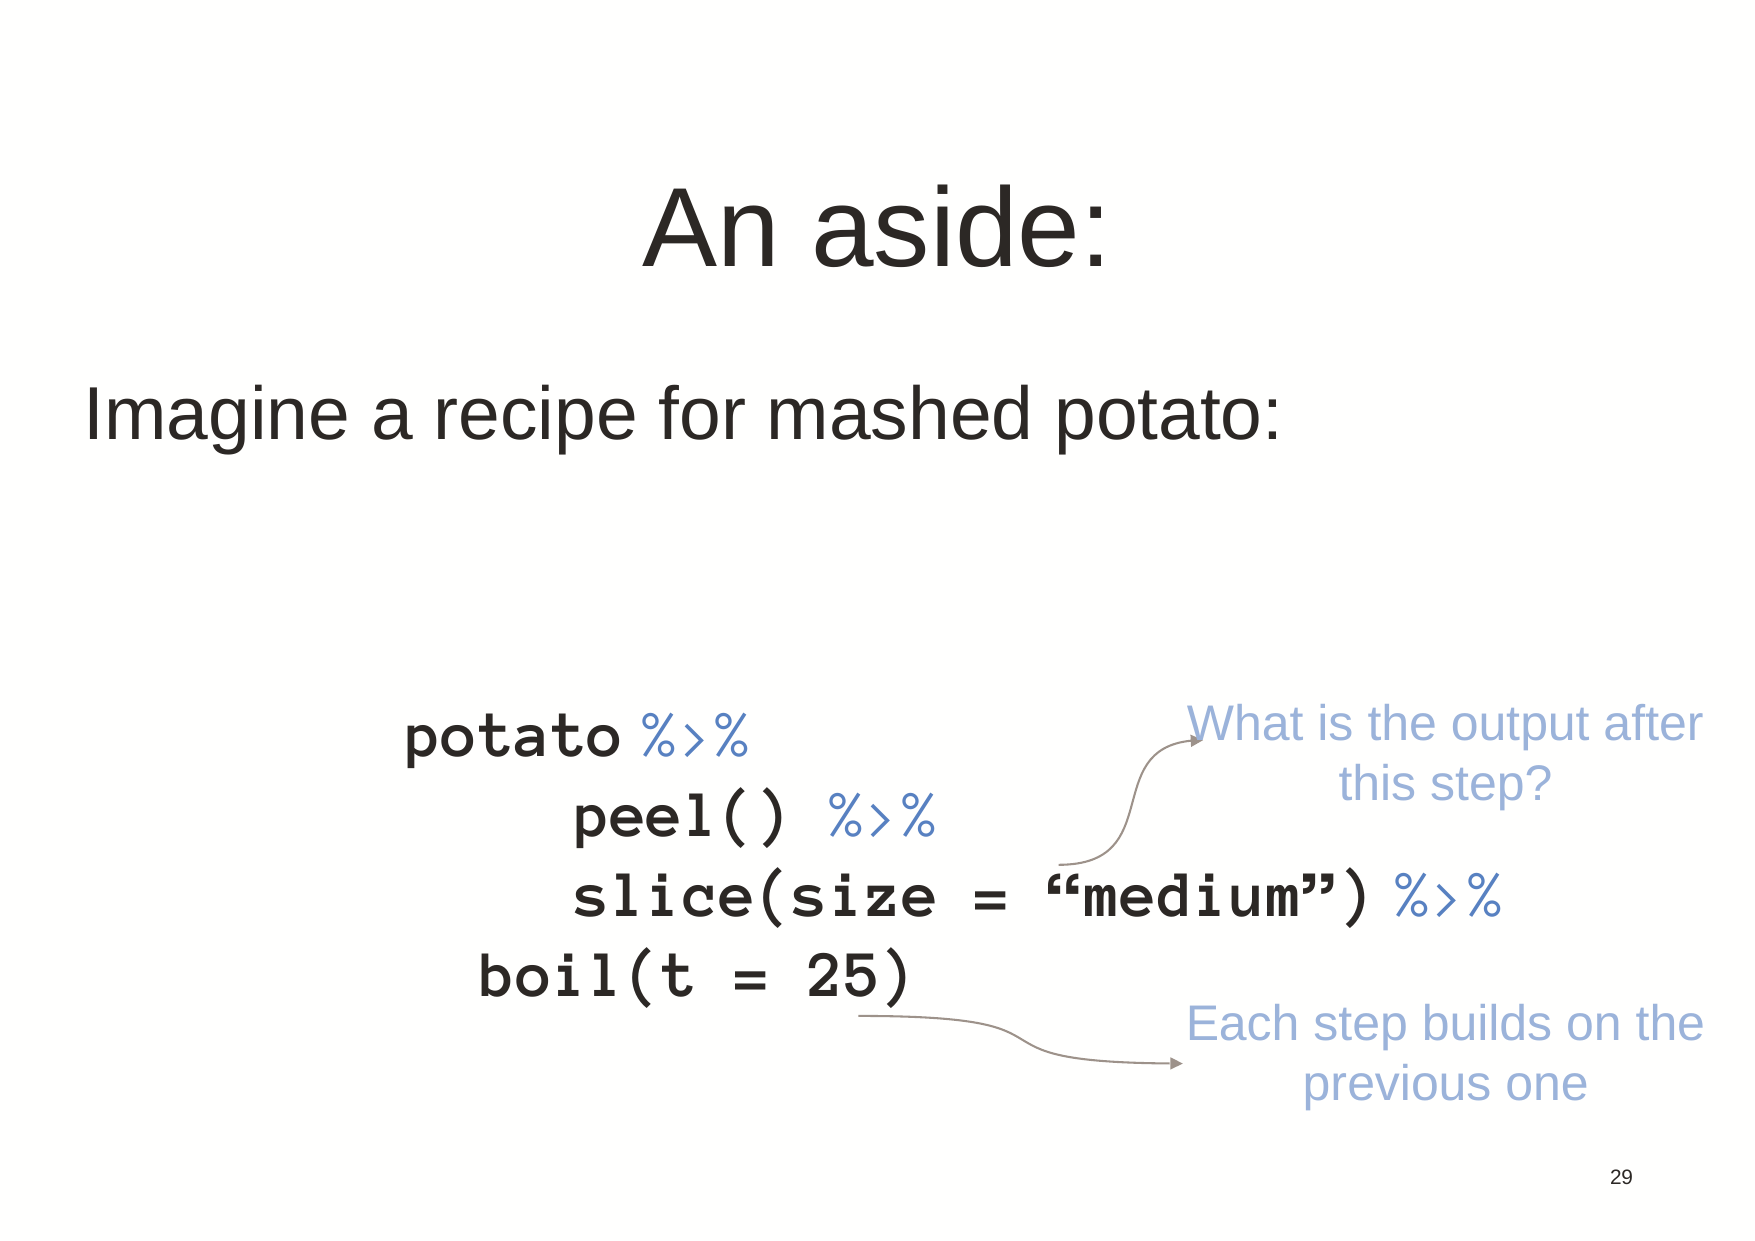

# An aside:
Imagine a recipe for mashed potato:

potato %>%
	 peel() %>%
	 slice(size = “medium”) %>%
    boil(t = 25)
What is the output after this step?

Each step builds on the previous one
29